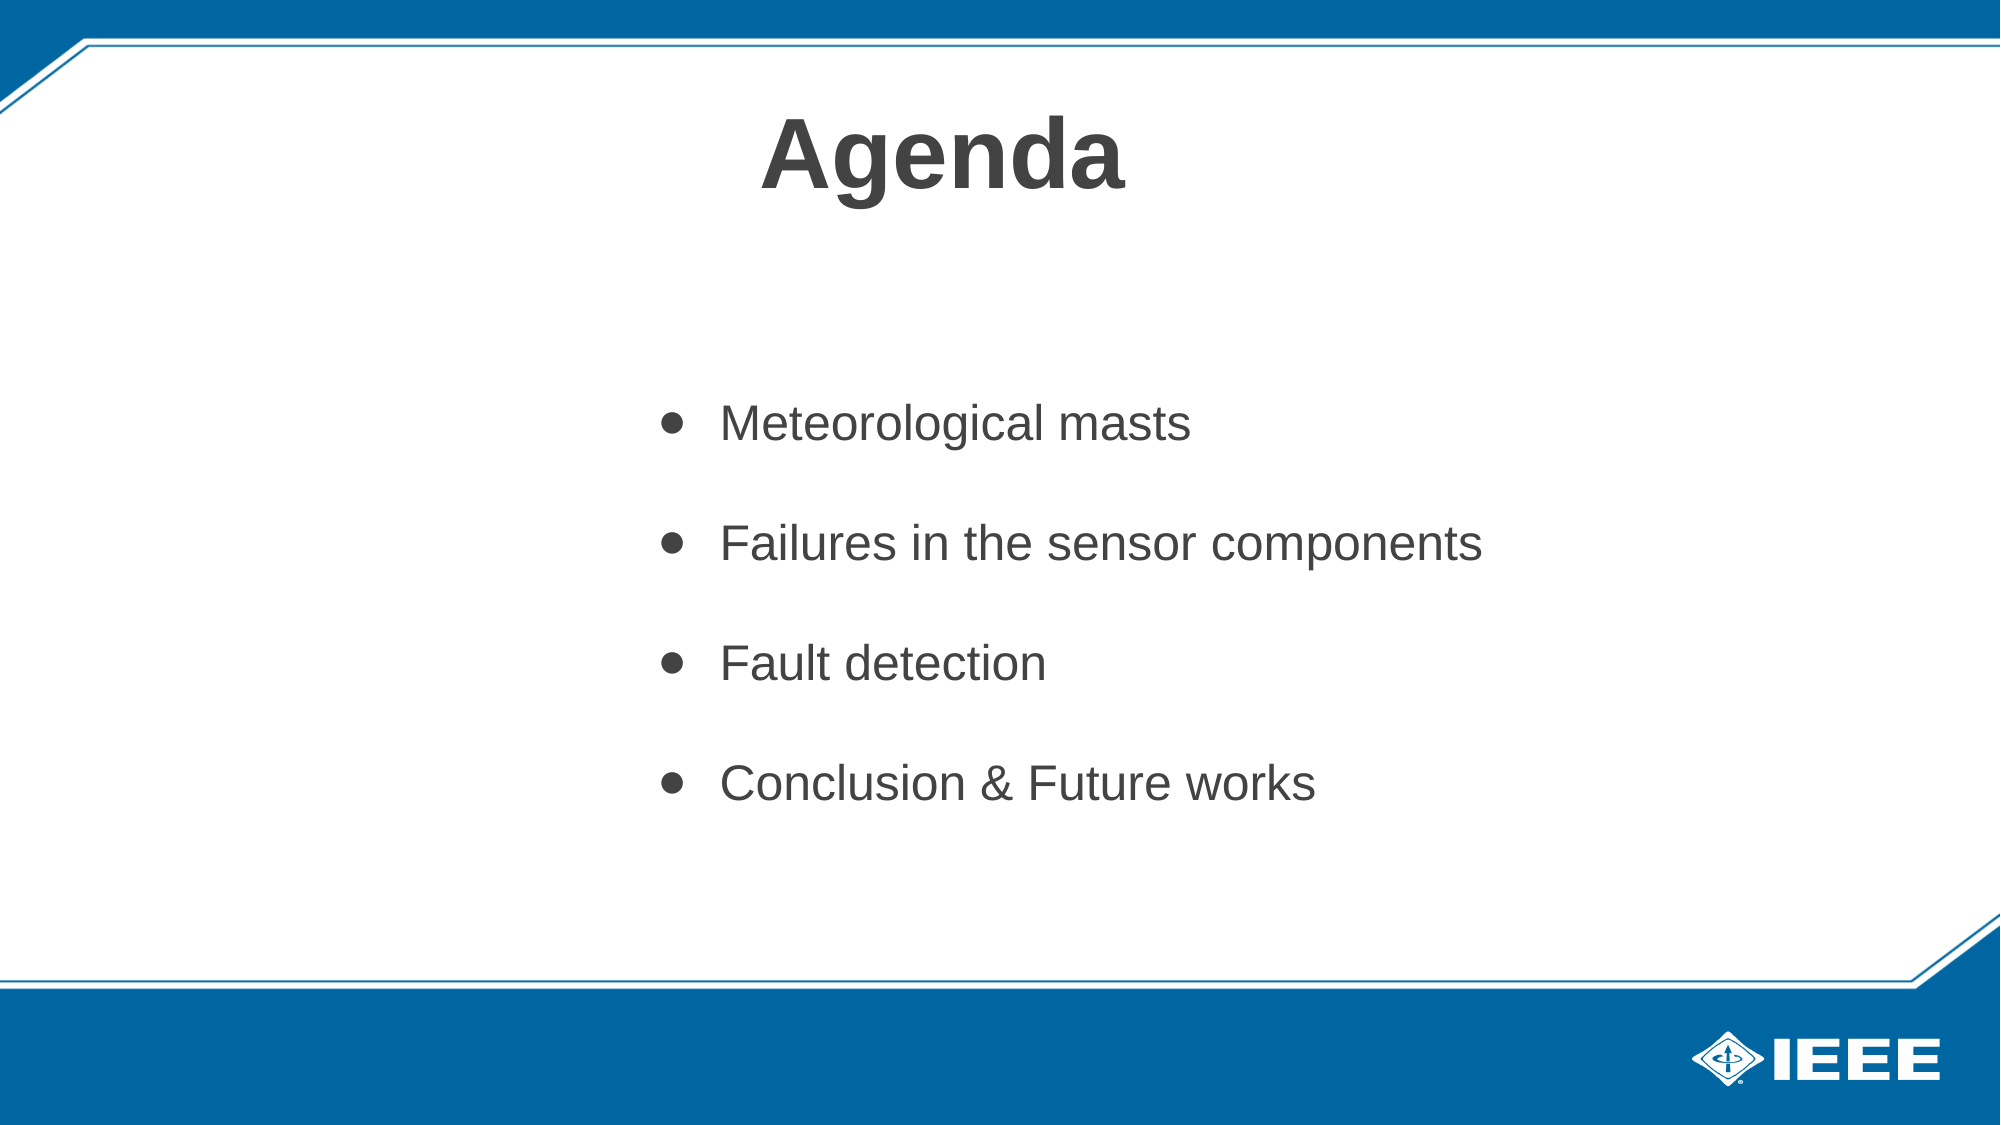

Agenda
Meteorological masts
Failures in the sensor components
Fault detection
Conclusion & Future works